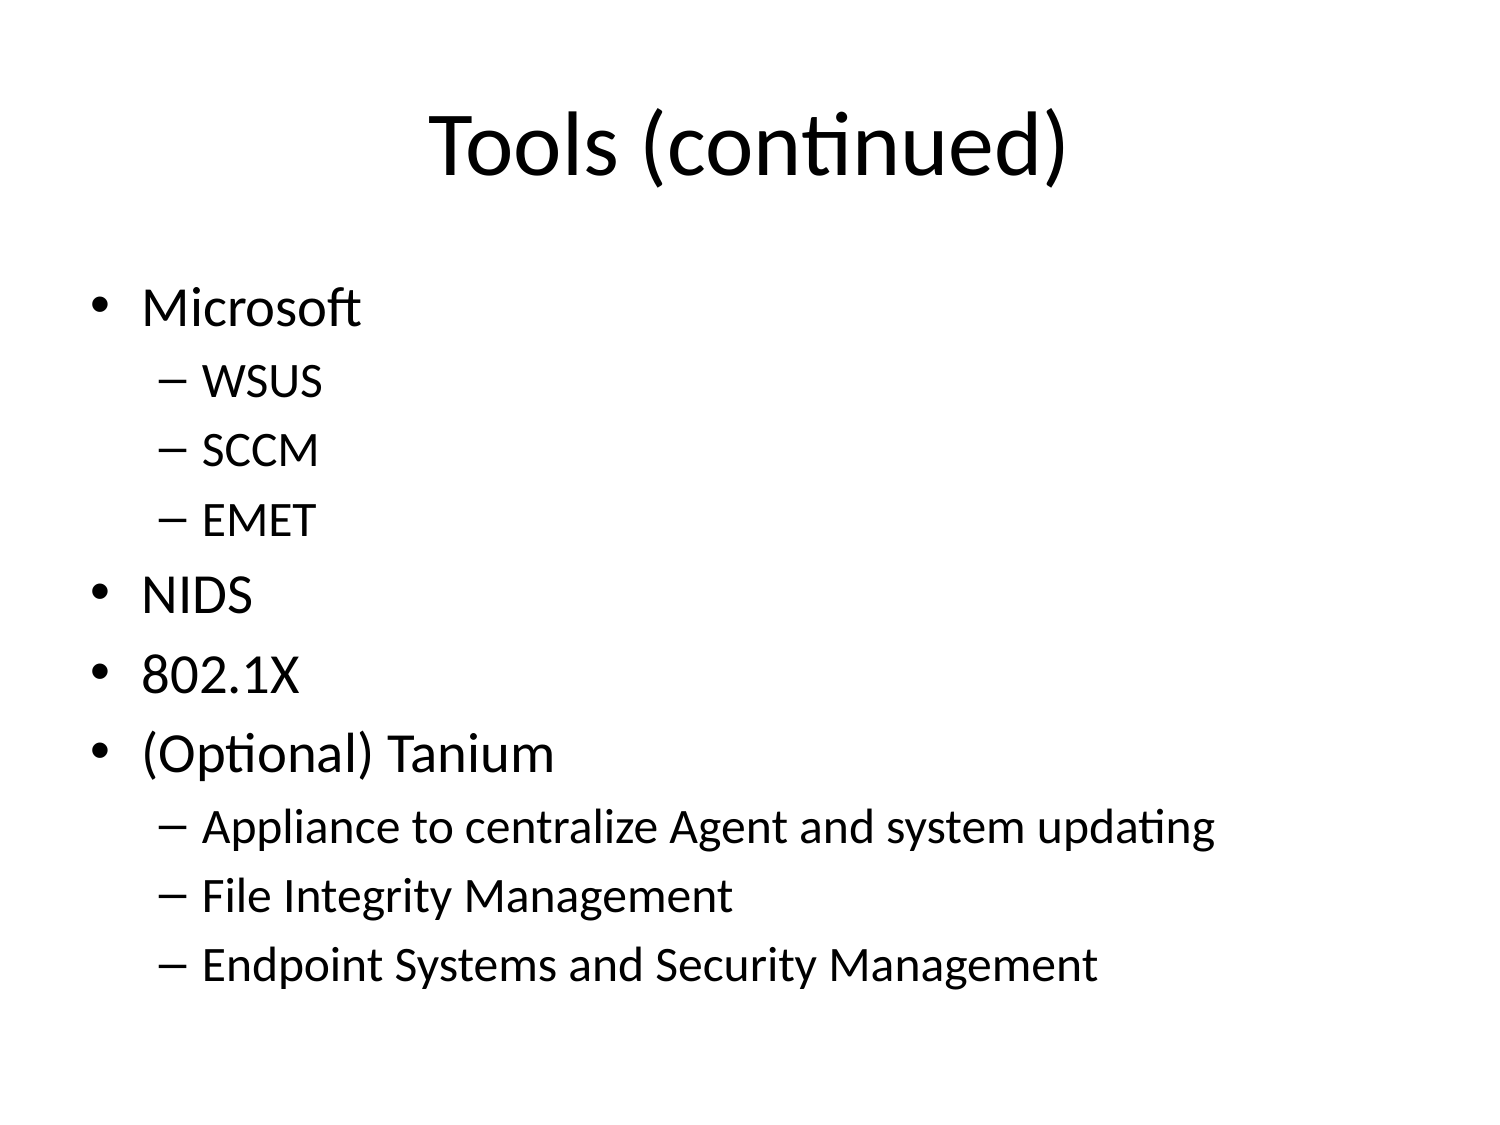

# Tools (continued)
Microsoft
WSUS
SCCM
EMET
NIDS
802.1X
(Optional) Tanium
Appliance to centralize Agent and system updating
File Integrity Management
Endpoint Systems and Security Management